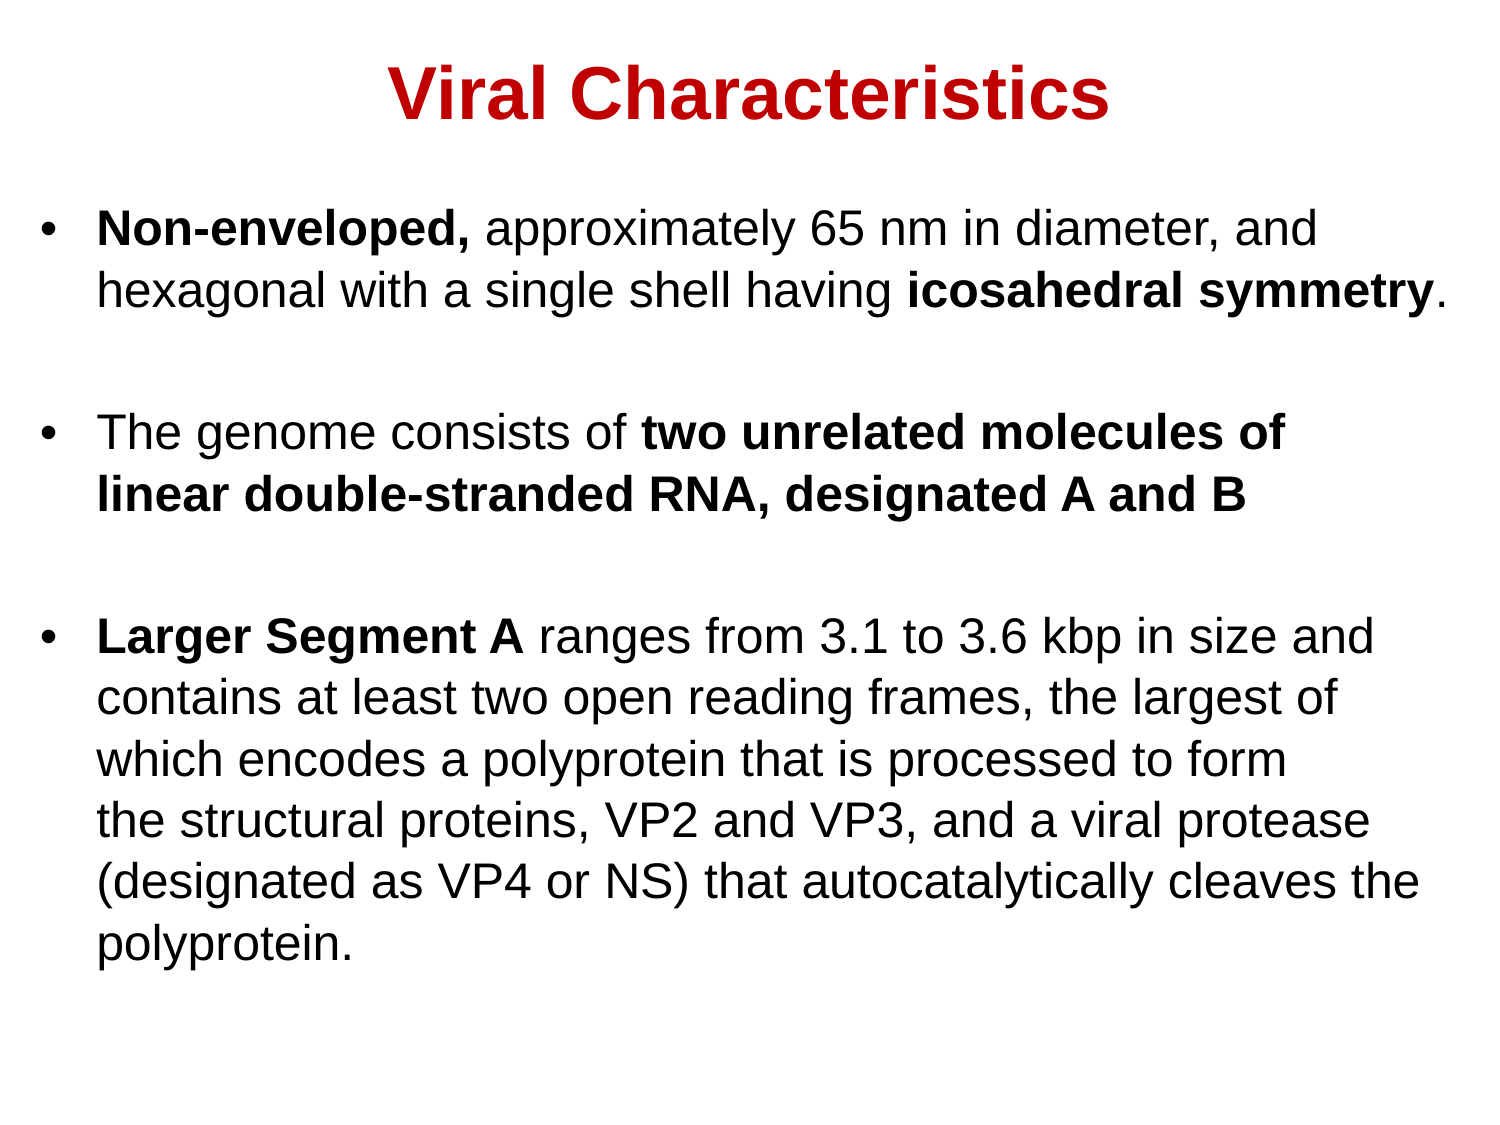

# Viral Characteristics
Non-enveloped, approximately 65 nm in diameter, and hexagonal with a single shell having icosahedral symmetry.

The genome consists of two unrelated molecules of linear double-stranded RNA, designated A and B

Larger Segment A ranges from 3.1 to 3.6 kbp in size and contains at least two open reading frames, the largest of which encodes a polyprotein that is processed to form the structural proteins, VP2 and VP3, and a viral protease (designated as VP4 or NS) that autocatalytically cleaves the polyprotein.